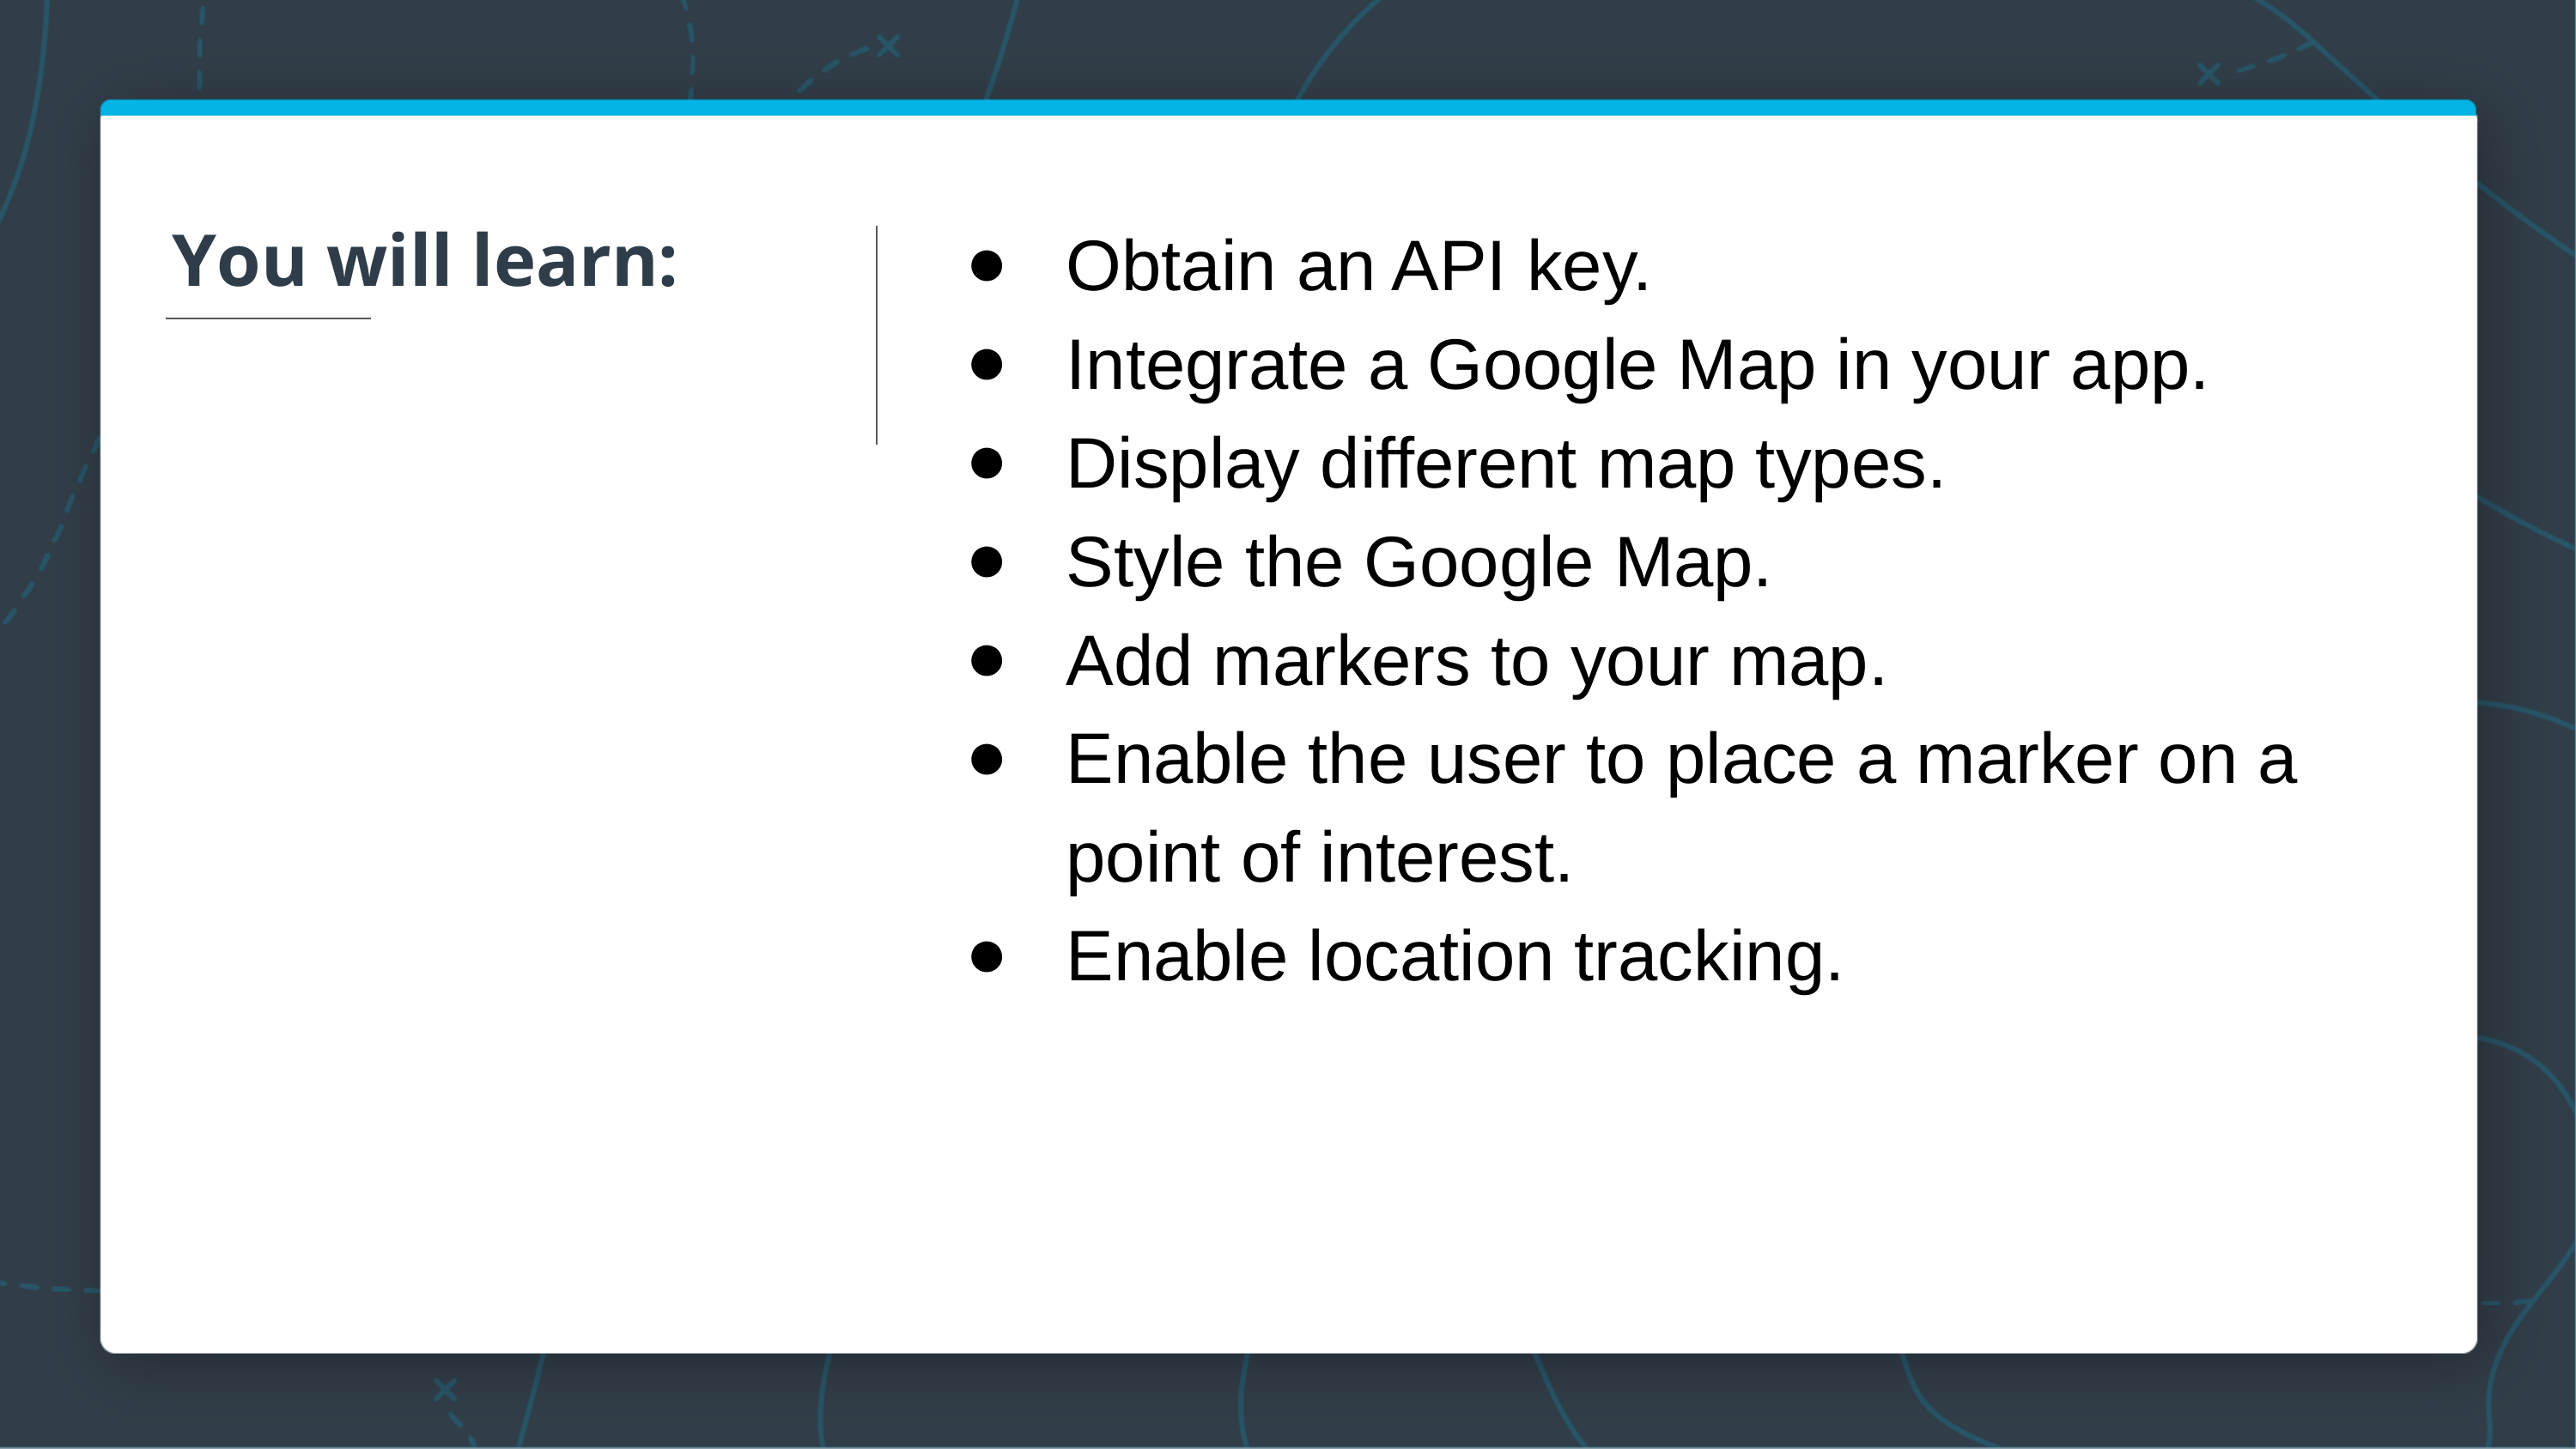

You will learn:
Obtain an API key.
Integrate a Google Map in your app.
Display different map types.
Style the Google Map.
Add markers to your map.
Enable the user to place a marker on a point of interest.
Enable location tracking.